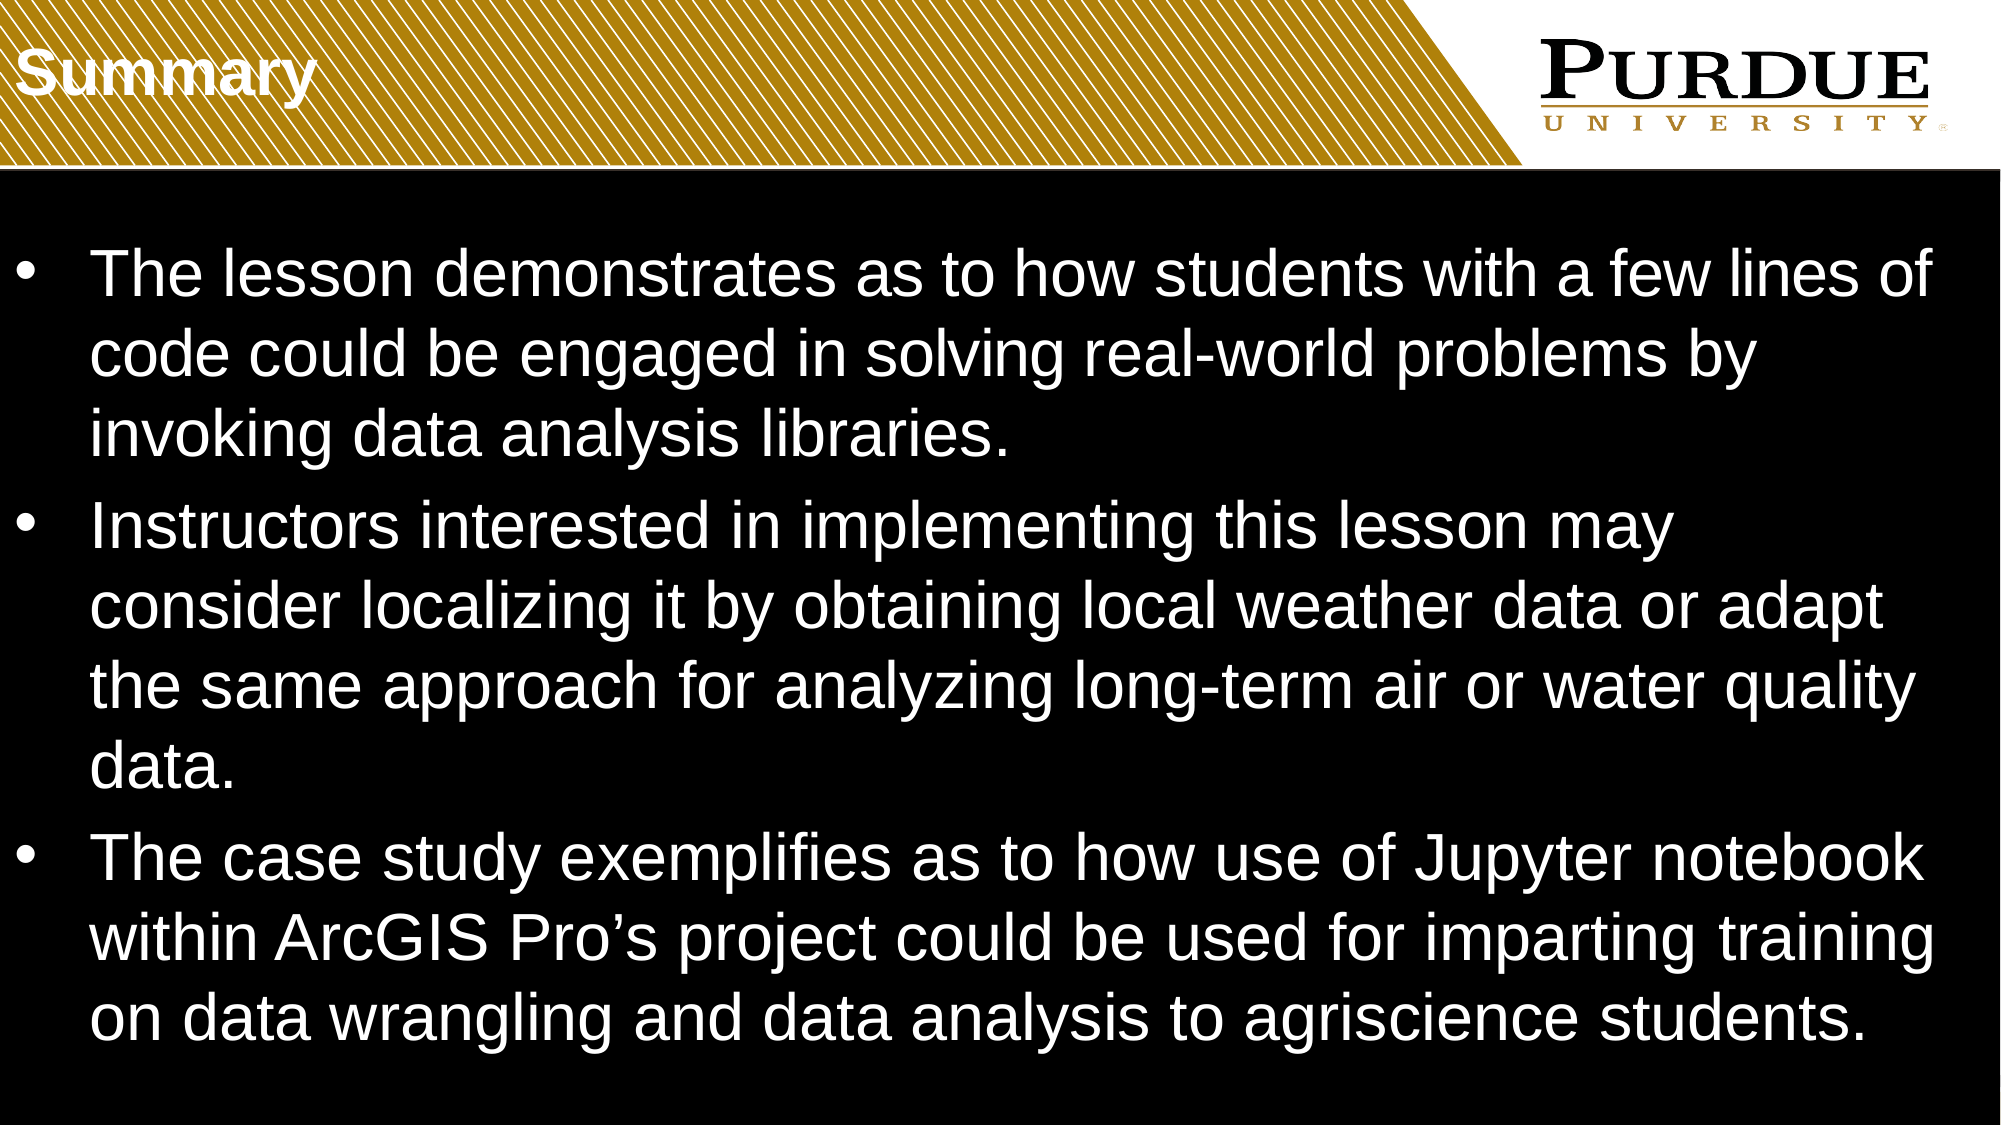

Summary
The lesson demonstrates as to how students with a few lines of code could be engaged in solving real-world problems by invoking data analysis libraries.
Instructors interested in implementing this lesson may consider localizing it by obtaining local weather data or adapt the same approach for analyzing long-term air or water quality data.
The case study exemplifies as to how use of Jupyter notebook within ArcGIS Pro’s project could be used for imparting training on data wrangling and data analysis to agriscience students.
Pictures
Music
Video